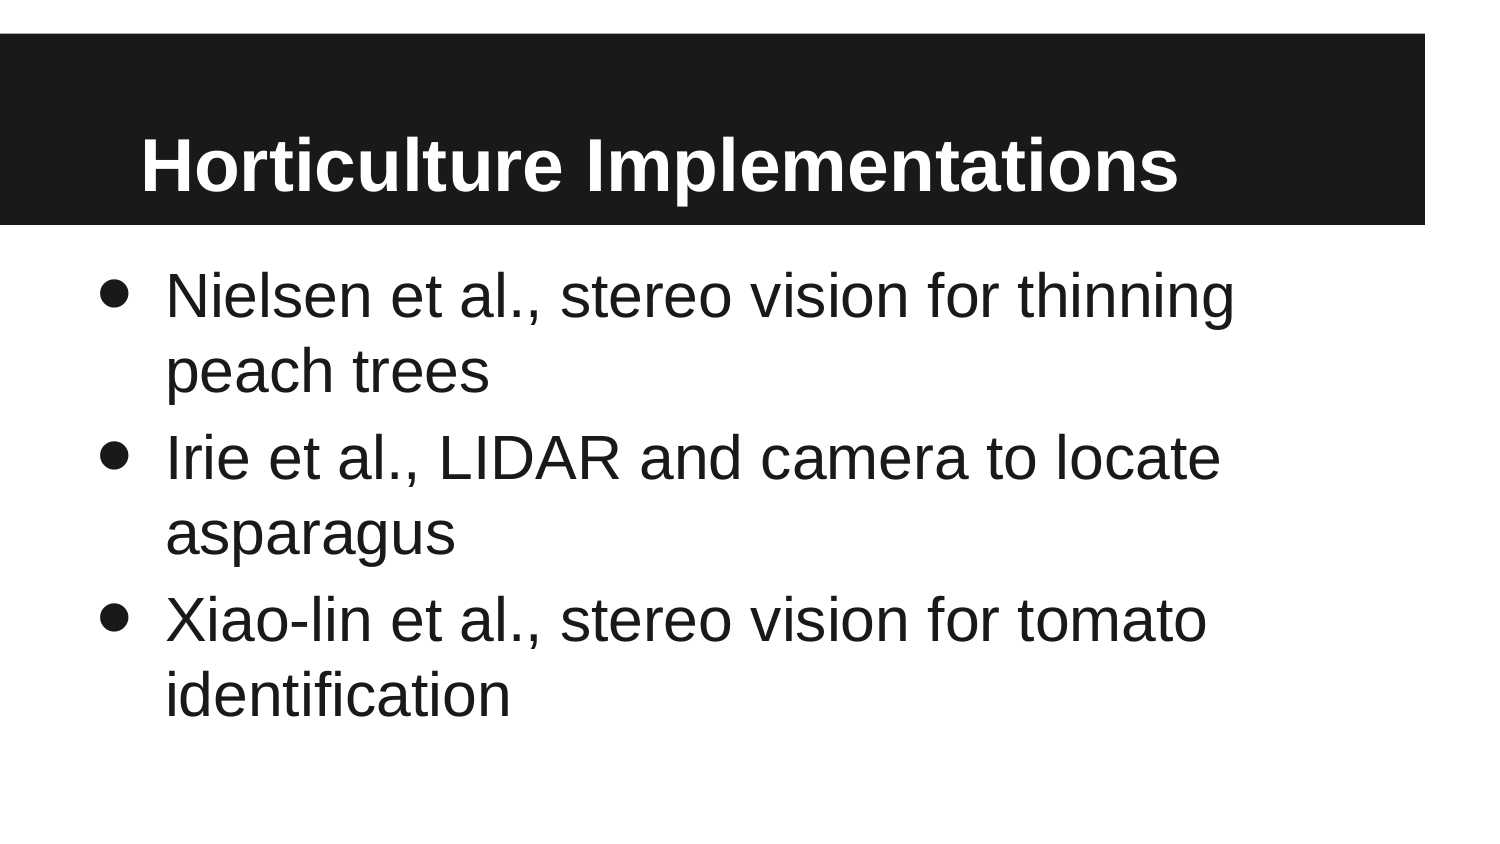

# Horticulture Implementations
Nielsen et al., stereo vision for thinning peach trees
Irie et al., LIDAR and camera to locate asparagus
Xiao-lin et al., stereo vision for tomato identification